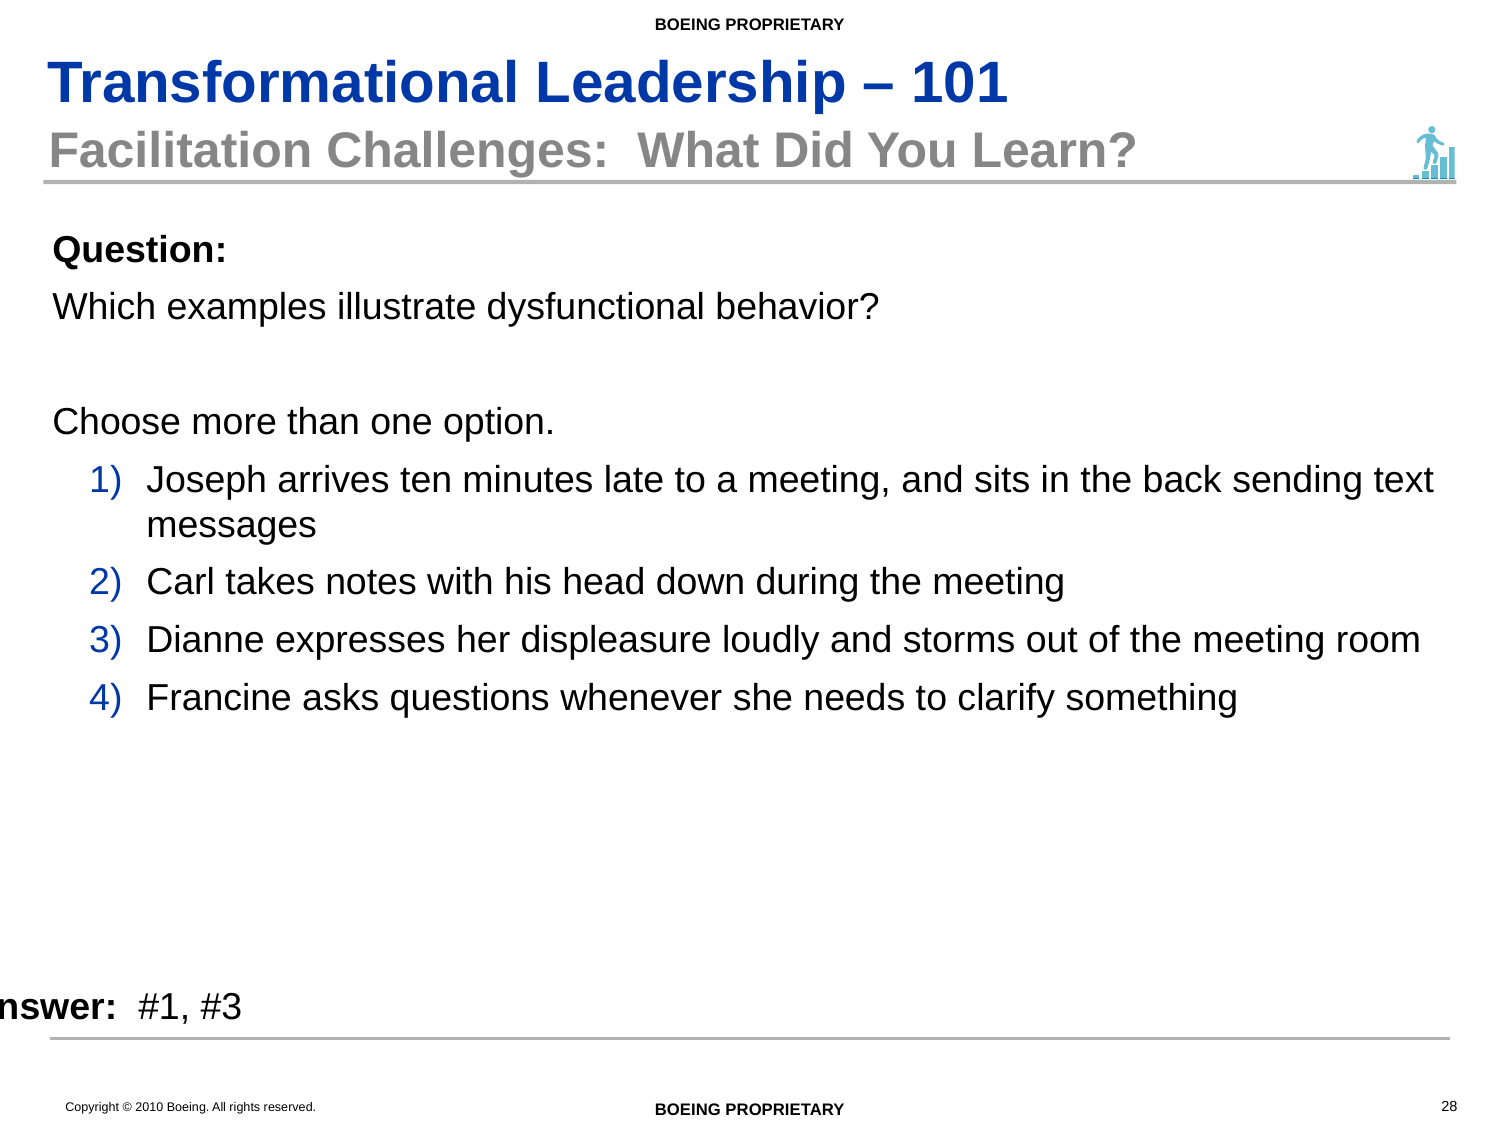

# Facilitation Challenges:  What Did You Learn?
Question:
Which examples illustrate dysfunctional behavior?

Choose more than one option.
Joseph arrives ten minutes late to a meeting, and sits in the back sending text messages
Carl takes notes with his head down during the meeting
Dianne expresses her displeasure loudly and storms out of the meeting room
Francine asks questions whenever she needs to clarify something
Answer:  #1, #3
28